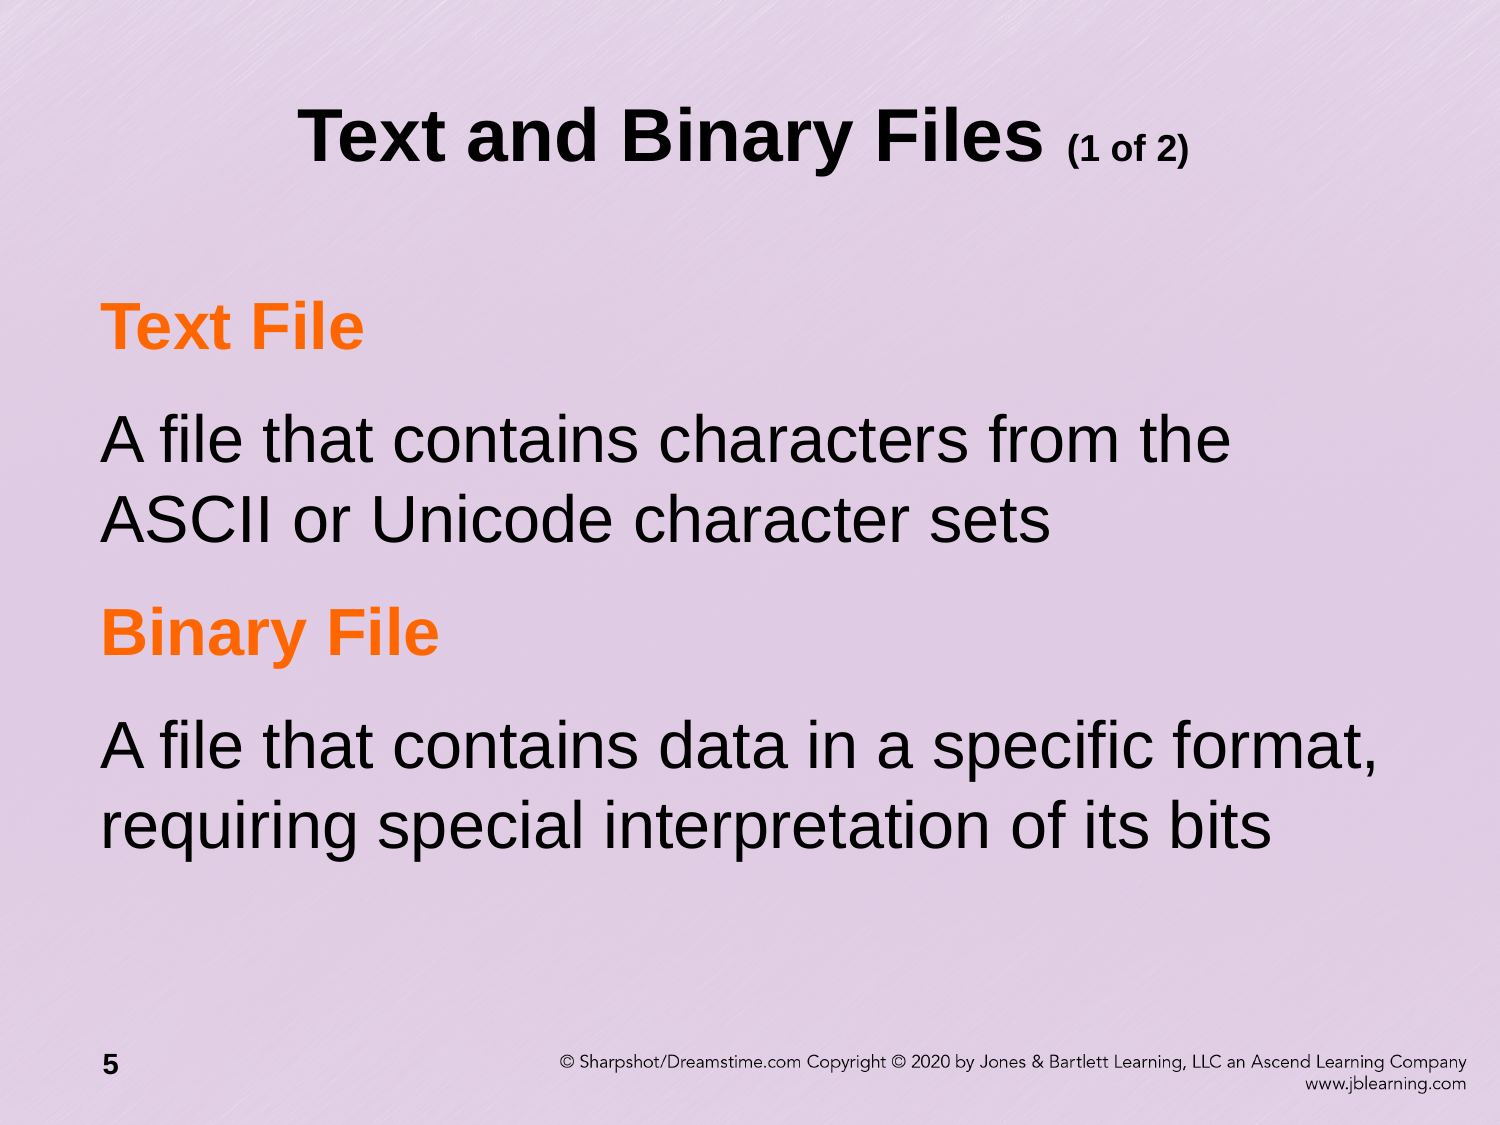

# Text and Binary Files (1 of 2)
Text File
A file that contains characters from the ASCII or Unicode character sets
Binary File
A file that contains data in a specific format, requiring special interpretation of its bits
5